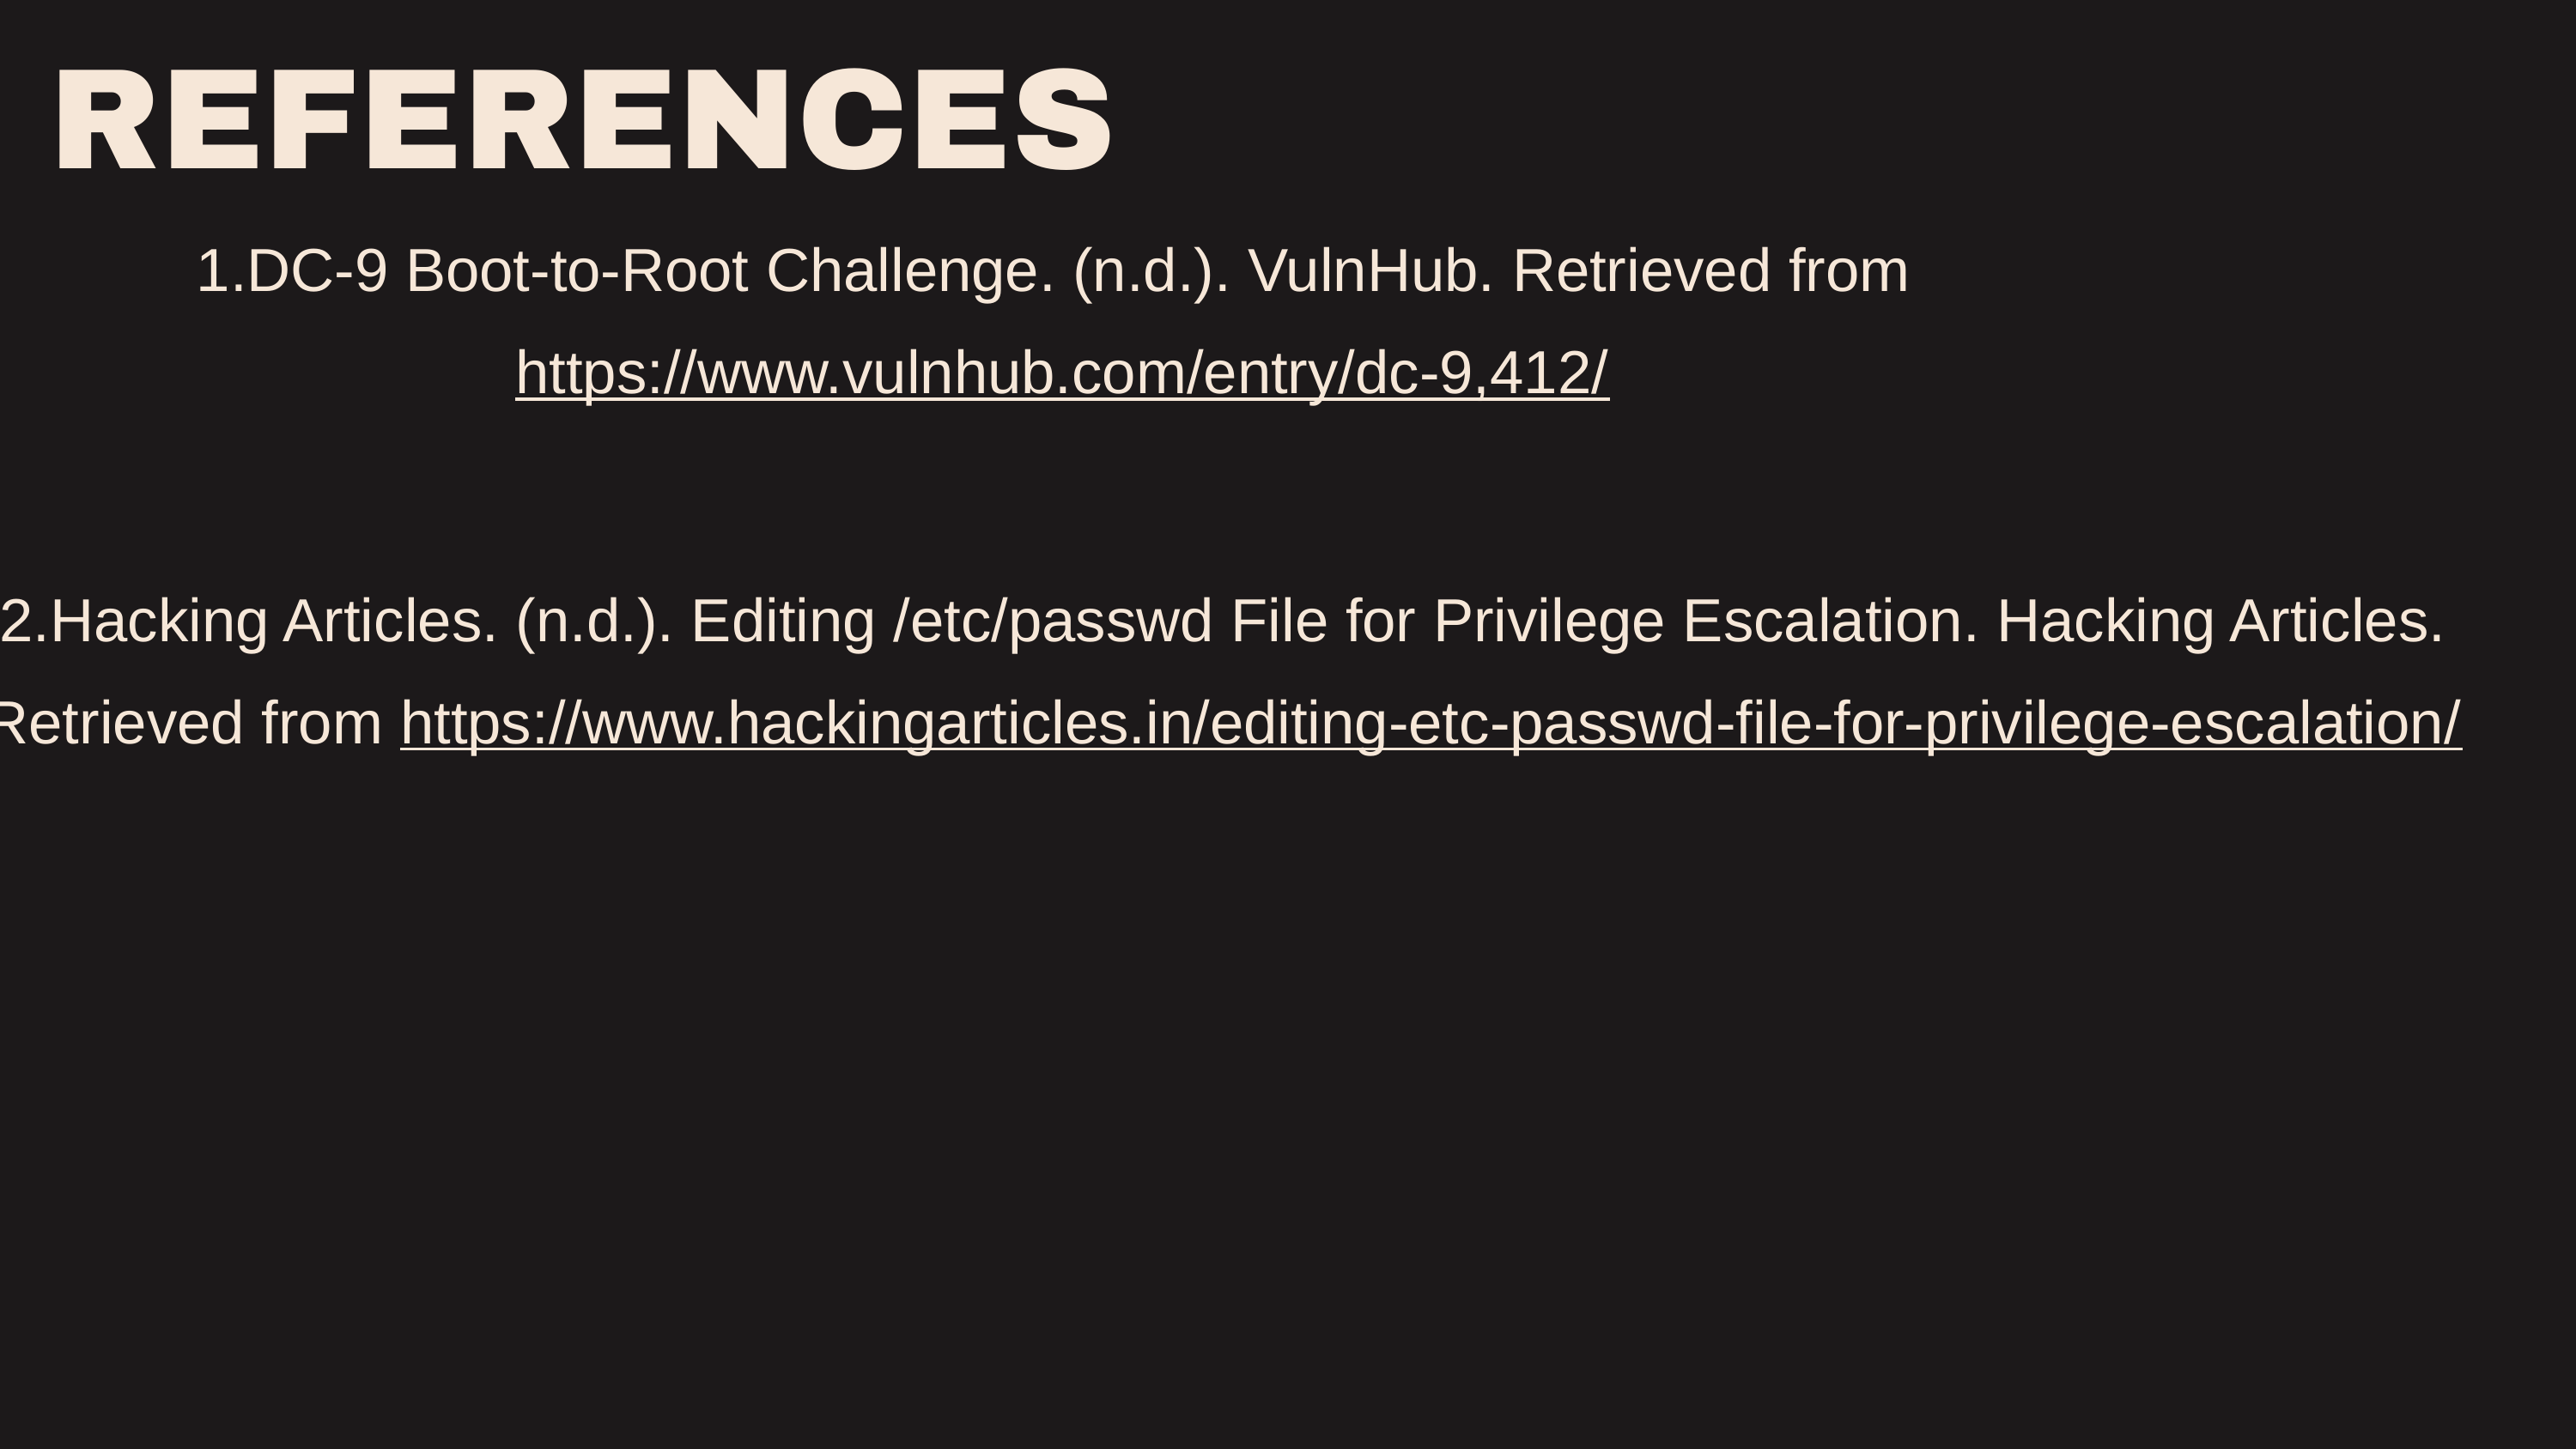

REFERENCES
1.DC-9 Boot-to-Root Challenge. (n.d.). VulnHub. Retrieved from https://www.vulnhub.com/entry/dc-9,412/

2.Hacking Articles. (n.d.). Editing /etc/passwd File for Privilege Escalation. Hacking Articles. Retrieved from https://www.hackingarticles.in/editing-etc-passwd-file-for-privilege-escalation/